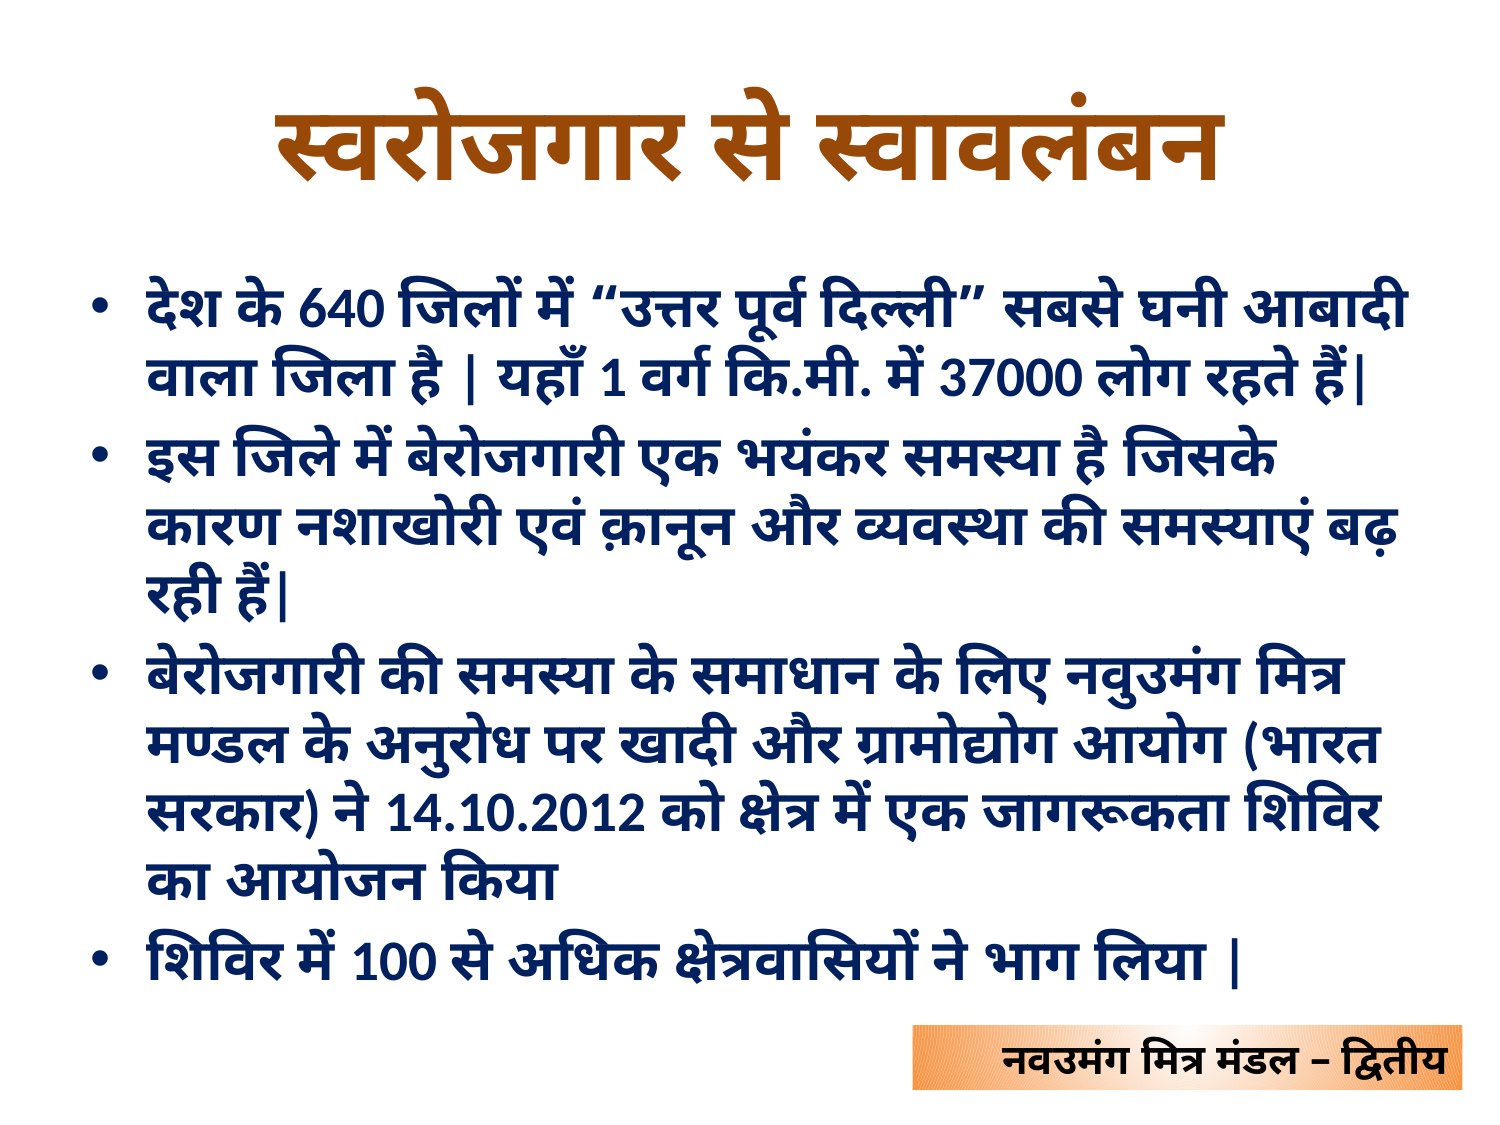

# स्वरोजगार से स्वावलंबन
देश के 640 जिलों में “उत्तर पूर्व दिल्ली” सबसे घनी आबादी वाला जिला है | यहाँ 1 वर्ग कि.मी. में 37000 लोग रहते हैं|
इस जिले में बेरोजगारी एक भयंकर समस्या है जिसके कारण नशाखोरी एवं क़ानून और व्यवस्था की समस्याएं बढ़ रही हैं|
बेरोजगारी की समस्या के समाधान के लिए नवुउमंग मित्र मण्डल के अनुरोध पर खादी और ग्रामोद्योग आयोग (भारत सरकार) ने 14.10.2012 को क्षेत्र में एक जागरूकता शिविर का आयोजन किया
शिविर में 100 से अधिक क्षेत्रवासियों ने भाग लिया |
नवउमंग मित्र मंडल – द्वितीय